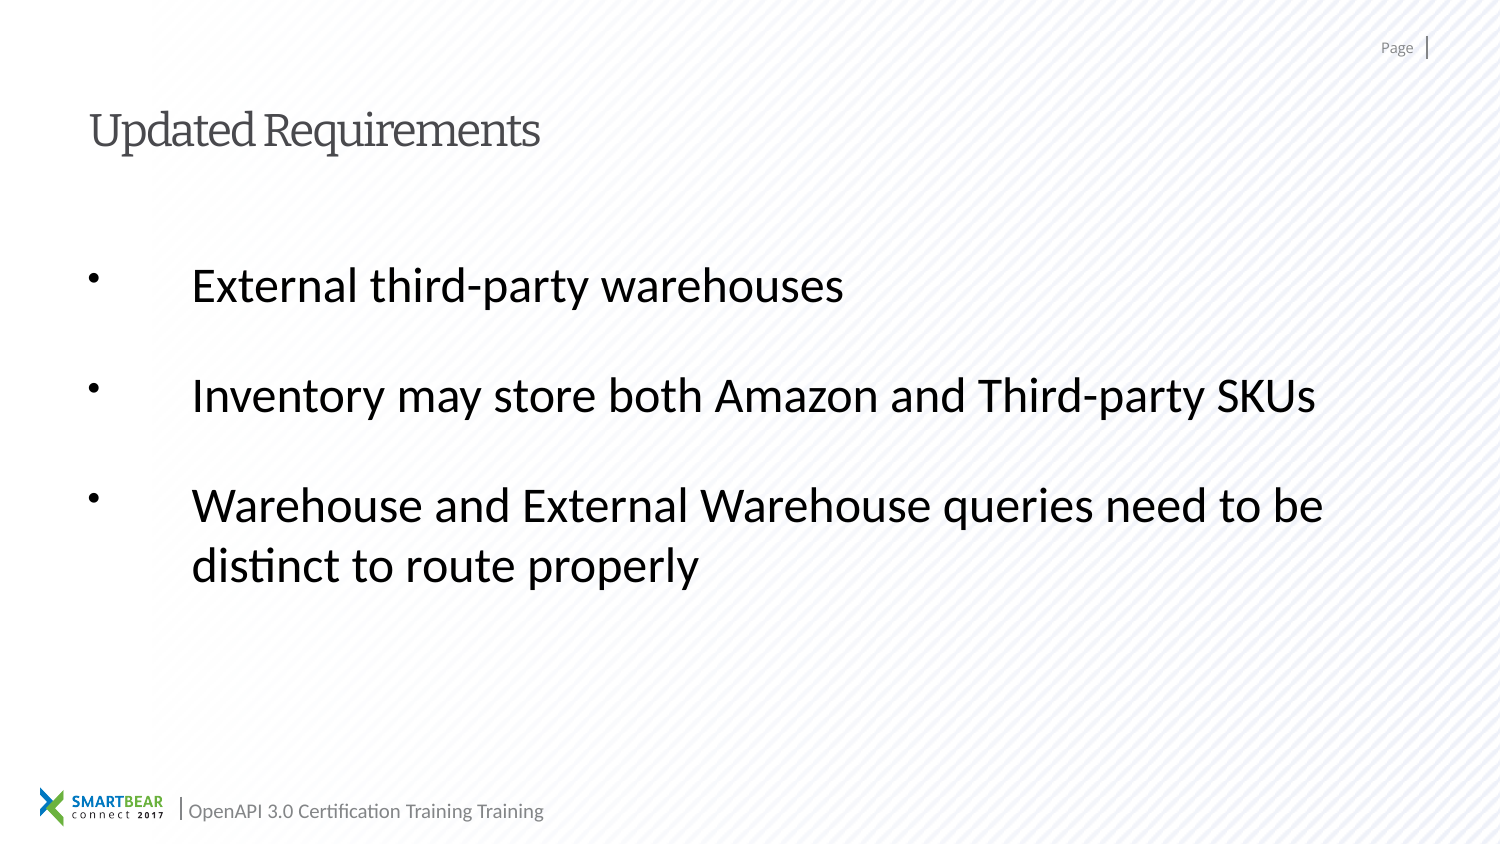

# Updated Requirements

External third-party warehouses
Inventory may store both Amazon and Third-party SKUs
Warehouse and External Warehouse queries need to be distinct to route properly
OpenAPI 3.0 Certification Training Training